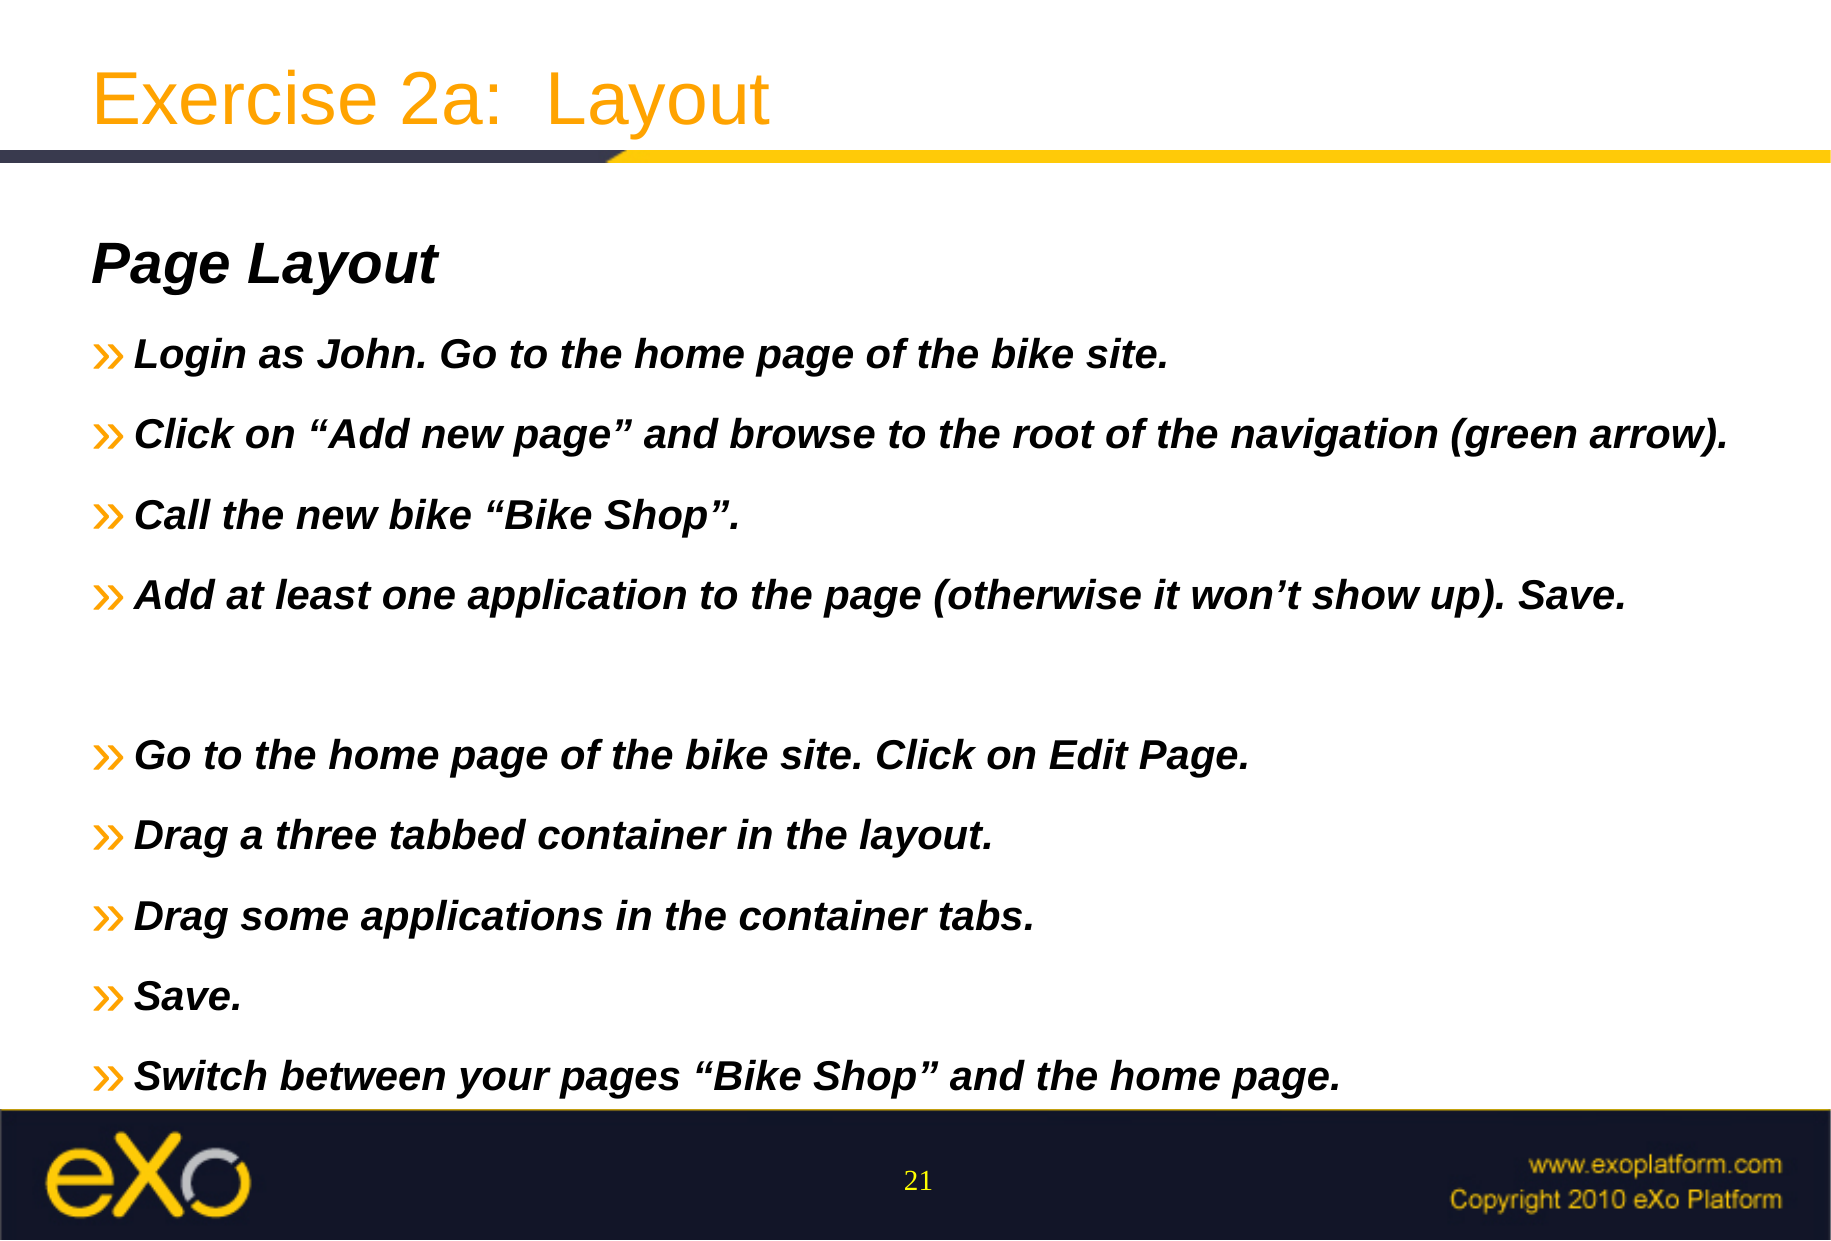

Exercise 2a:  Layout
Page Layout
Login as John. Go to the home page of the bike site.
Click on “Add new page” and browse to the root of the navigation (green arrow).
Call the new bike “Bike Shop”.
Add at least one application to the page (otherwise it won’t show up). Save.

Go to the home page of the bike site. Click on Edit Page.
Drag a three tabbed container in the layout.
Drag some applications in the container tabs.
Save.
Switch between your pages “Bike Shop” and the home page.